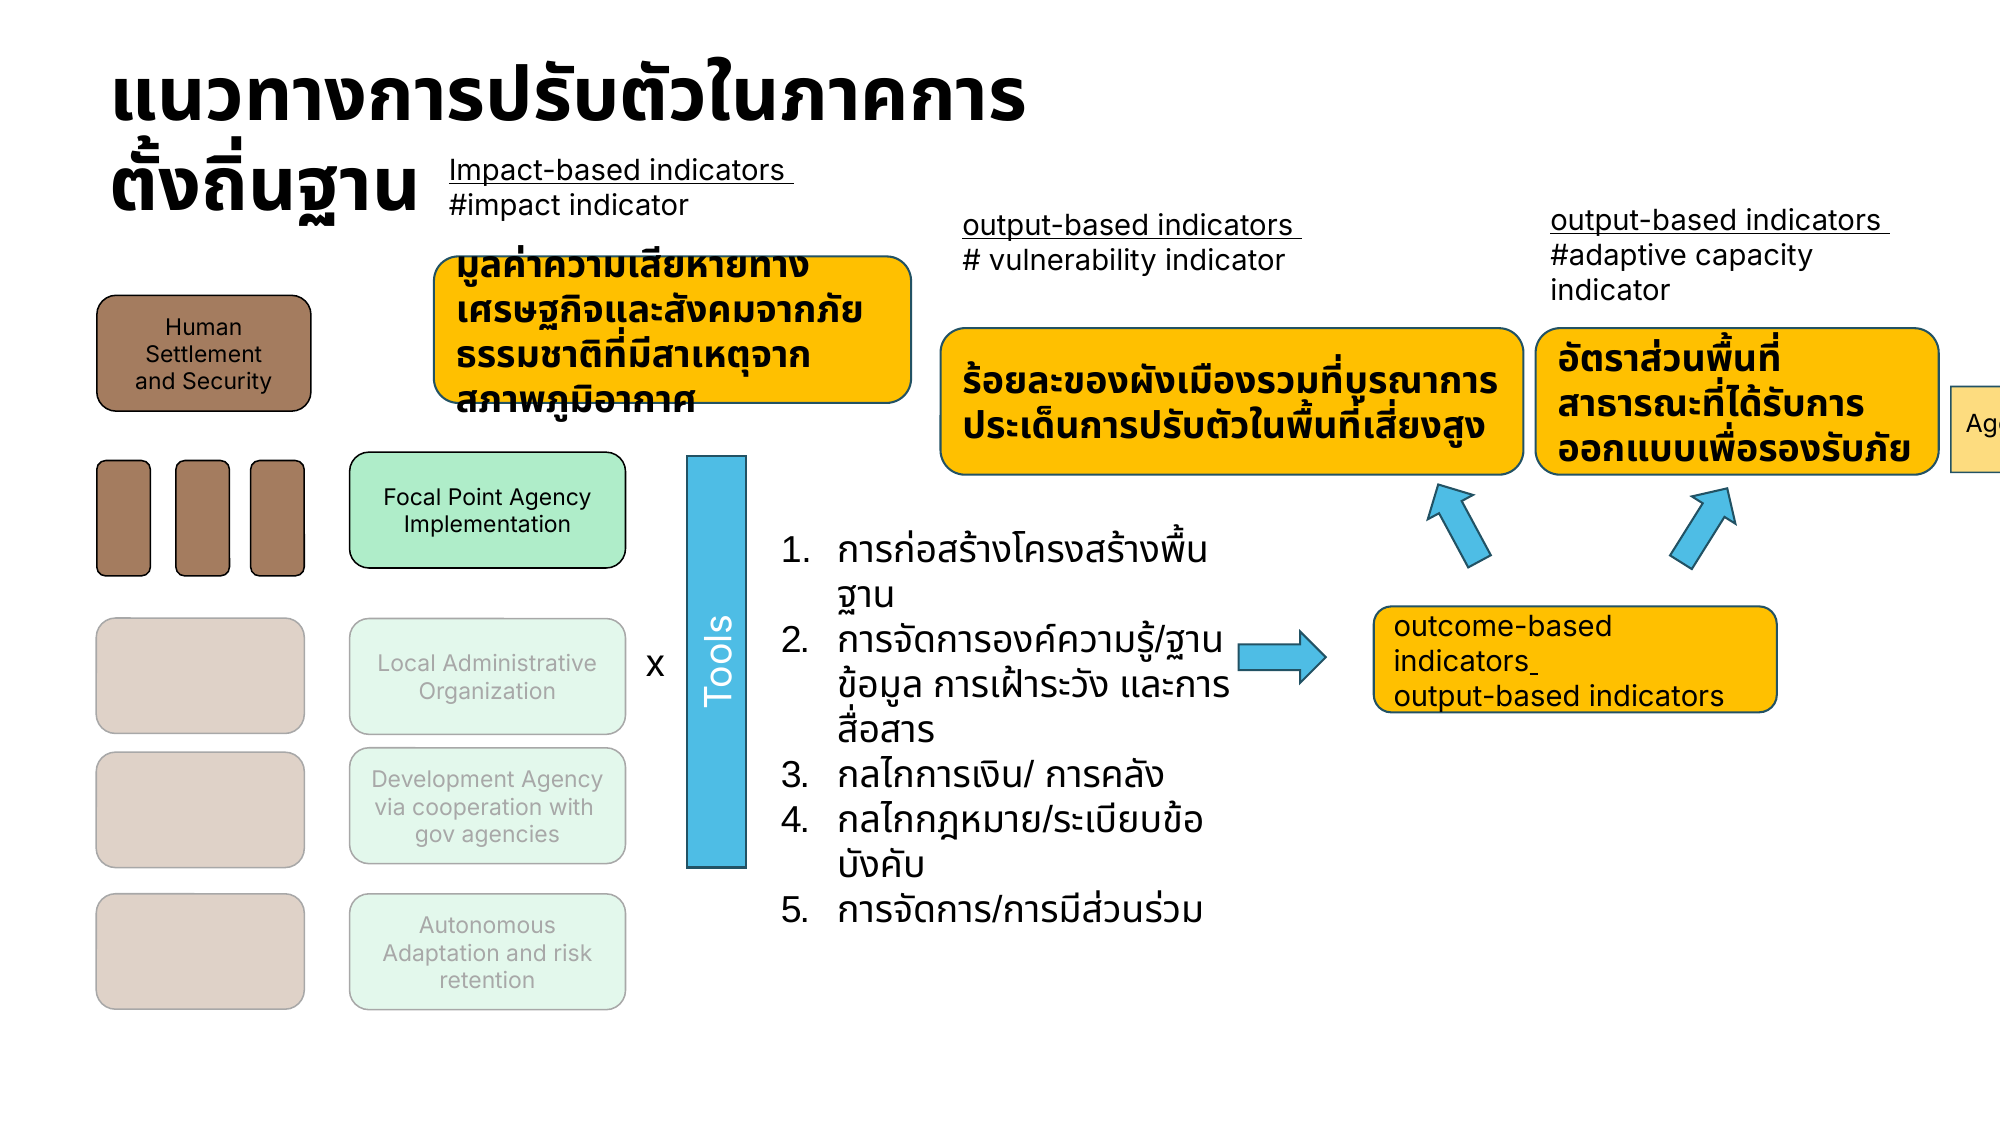

แนวทางการปรับตัวในภาคการตั้งถิ่นฐาน
Impact-based indicators
#impact indicator
output-based indicators
#adaptive capacity indicator
output-based indicators
# vulnerability indicator
มูลค่าความเสียหายทางเศรษฐกิจและสังคมจากภัยธรรมชาติที่มีสาเหตุจากสภาพภูมิอากาศ
Human
Settlement
and Security
อัตราส่วนพื้นที่สาธารณะที่ได้รับการออกแบบเพื่อรองรับภัย
ร้อยละของผังเมืองรวมที่บูรณาการประเด็นการปรับตัวในพื้นที่เสี่ยงสูง
Aggregable?
Focal Point Agency Implementation
Tools

การก่อสร้างโครงสร้างพื้นฐาน
การจัดการองค์ความรู้/ฐานข้อมูล การเฝ้าระวัง และการสื่อสาร
กลไกการเงิน/ การคลัง
กลไกกฎหมาย/ระเบียบข้อบังคับ
การจัดการ/การมีส่วนร่วม

outcome-based indicators
output-based indicators

Local Administrative Organization
x

Development Agency via cooperation with
gov agencies

Autonomous Adaptation and risk retention